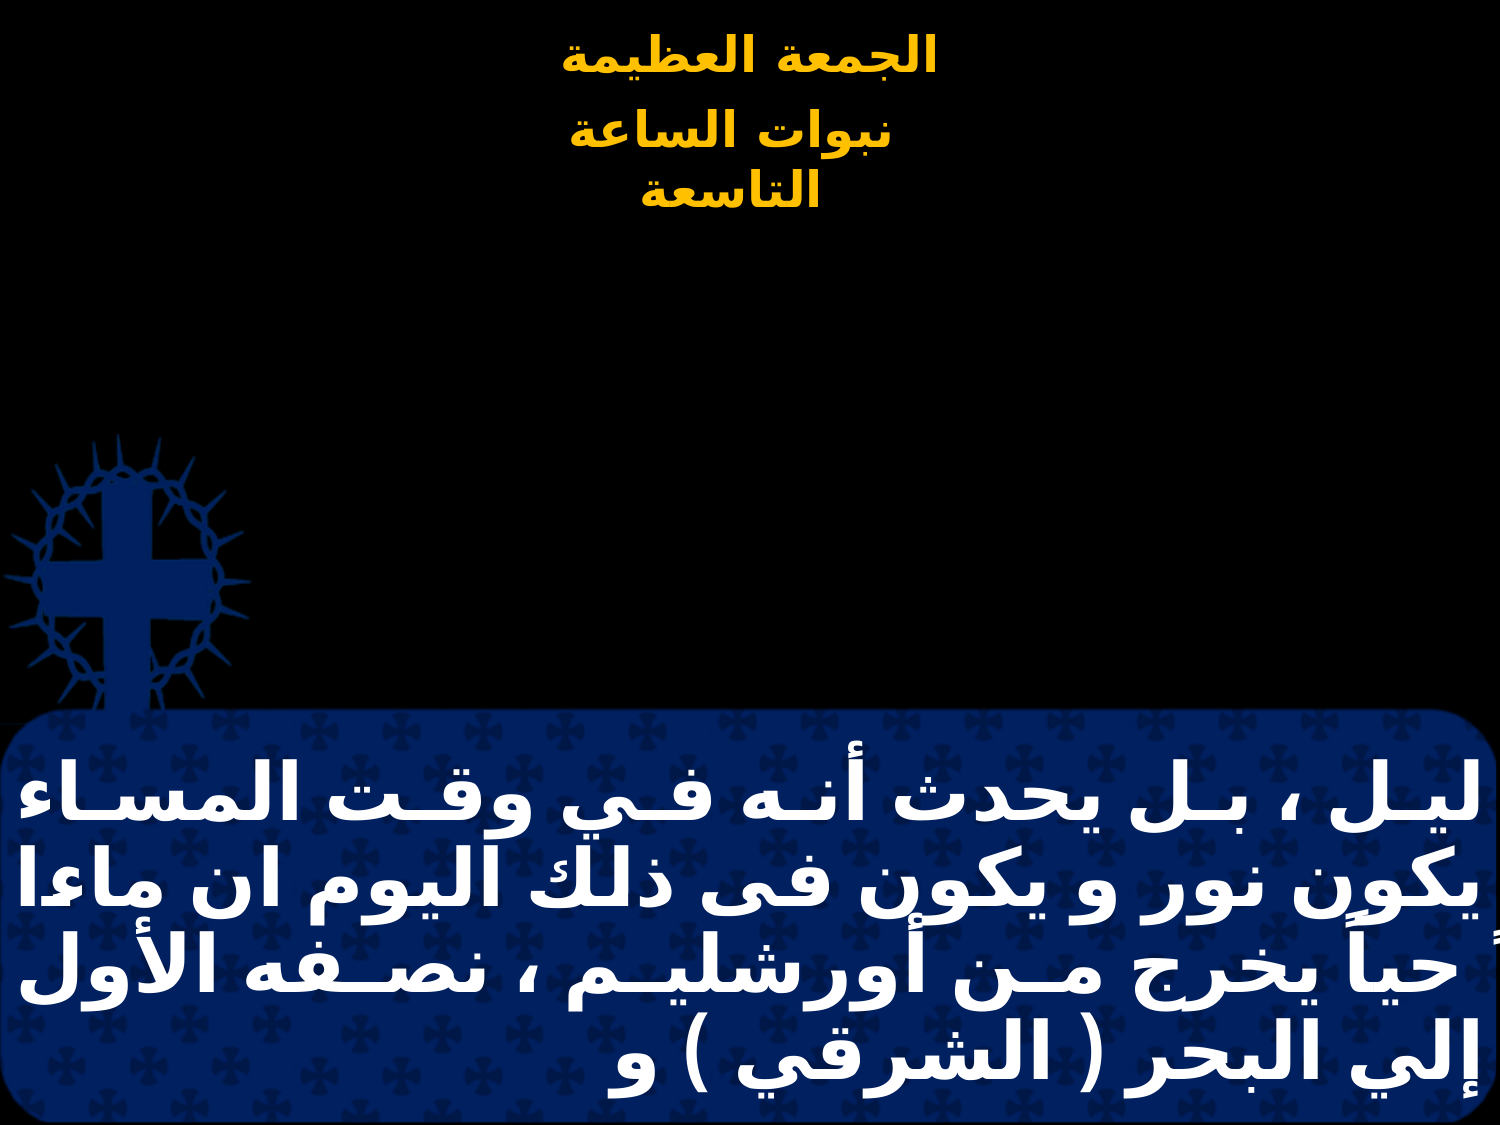

# ليل ، بل يحدث أنه في وقت المساء يكون نور و يكون فى ذلك اليوم ان ماءا ً حياً يخرج من أورشليم ، نصفه الأول إلي البحر ( الشرقي ) و